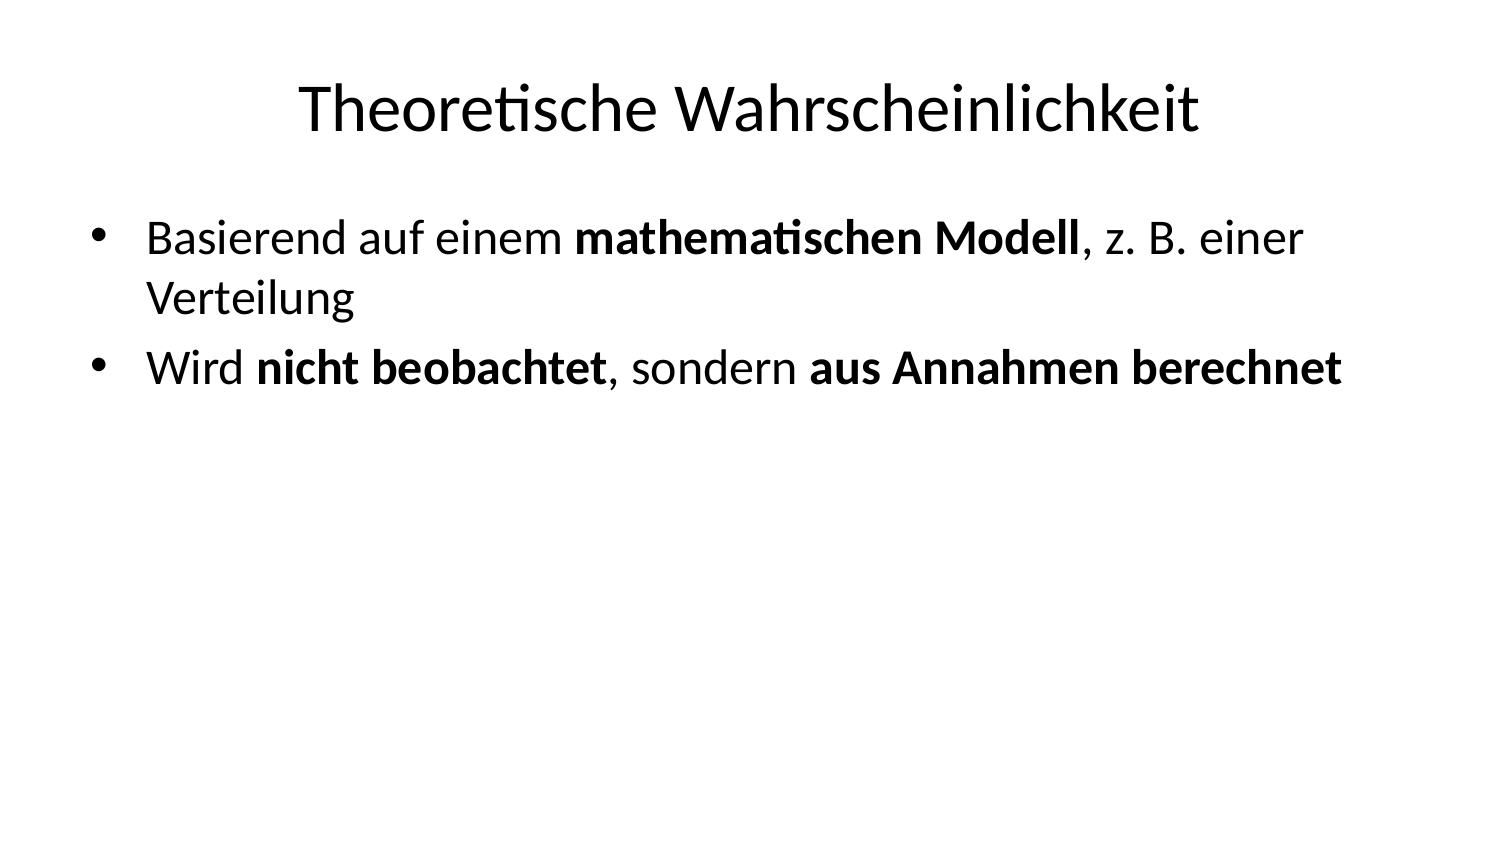

# Theoretische Wahrscheinlichkeit
Basierend auf einem mathematischen Modell, z. B. einer Verteilung
Wird nicht beobachtet, sondern aus Annahmen berechnet